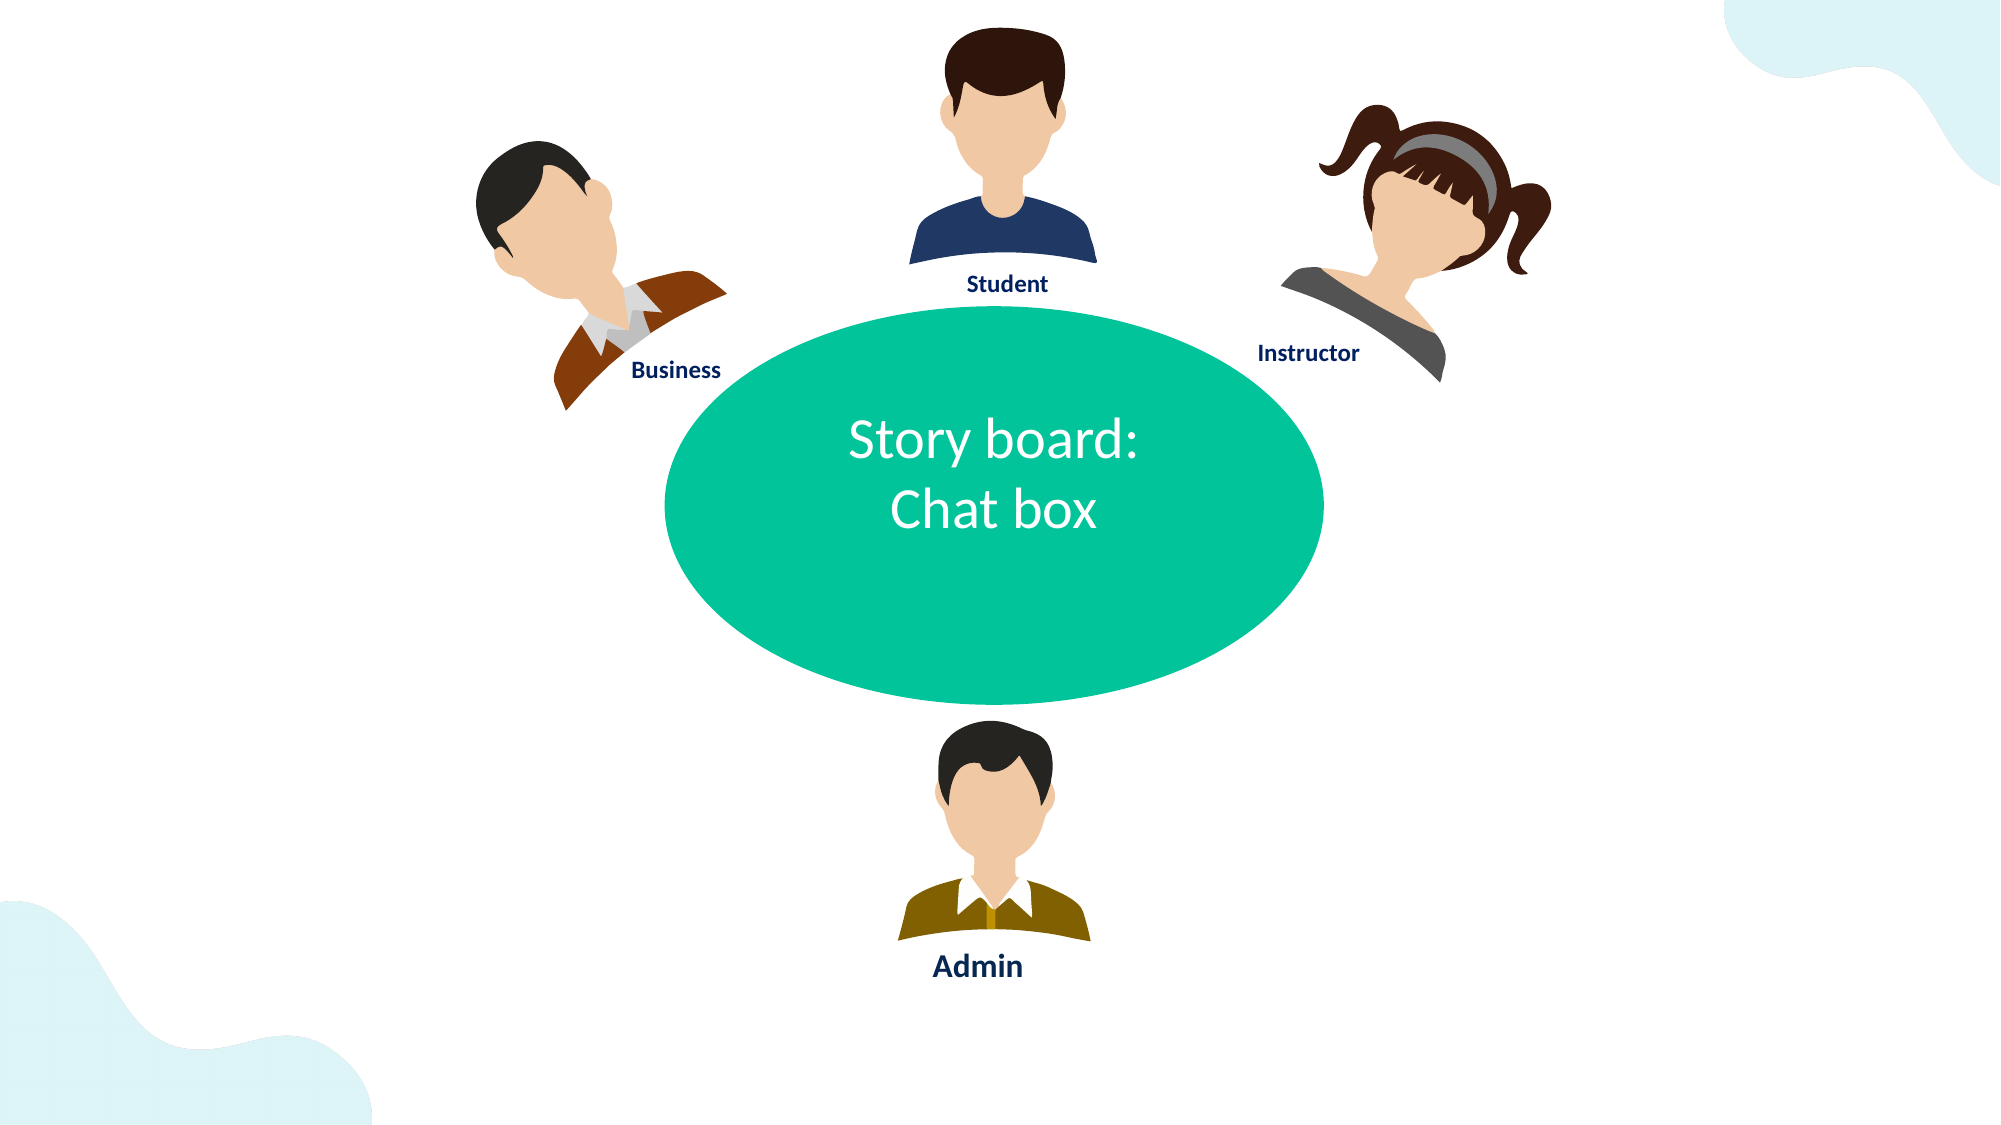

Student
Story board:
Chat box
Instructor
Business

Admin